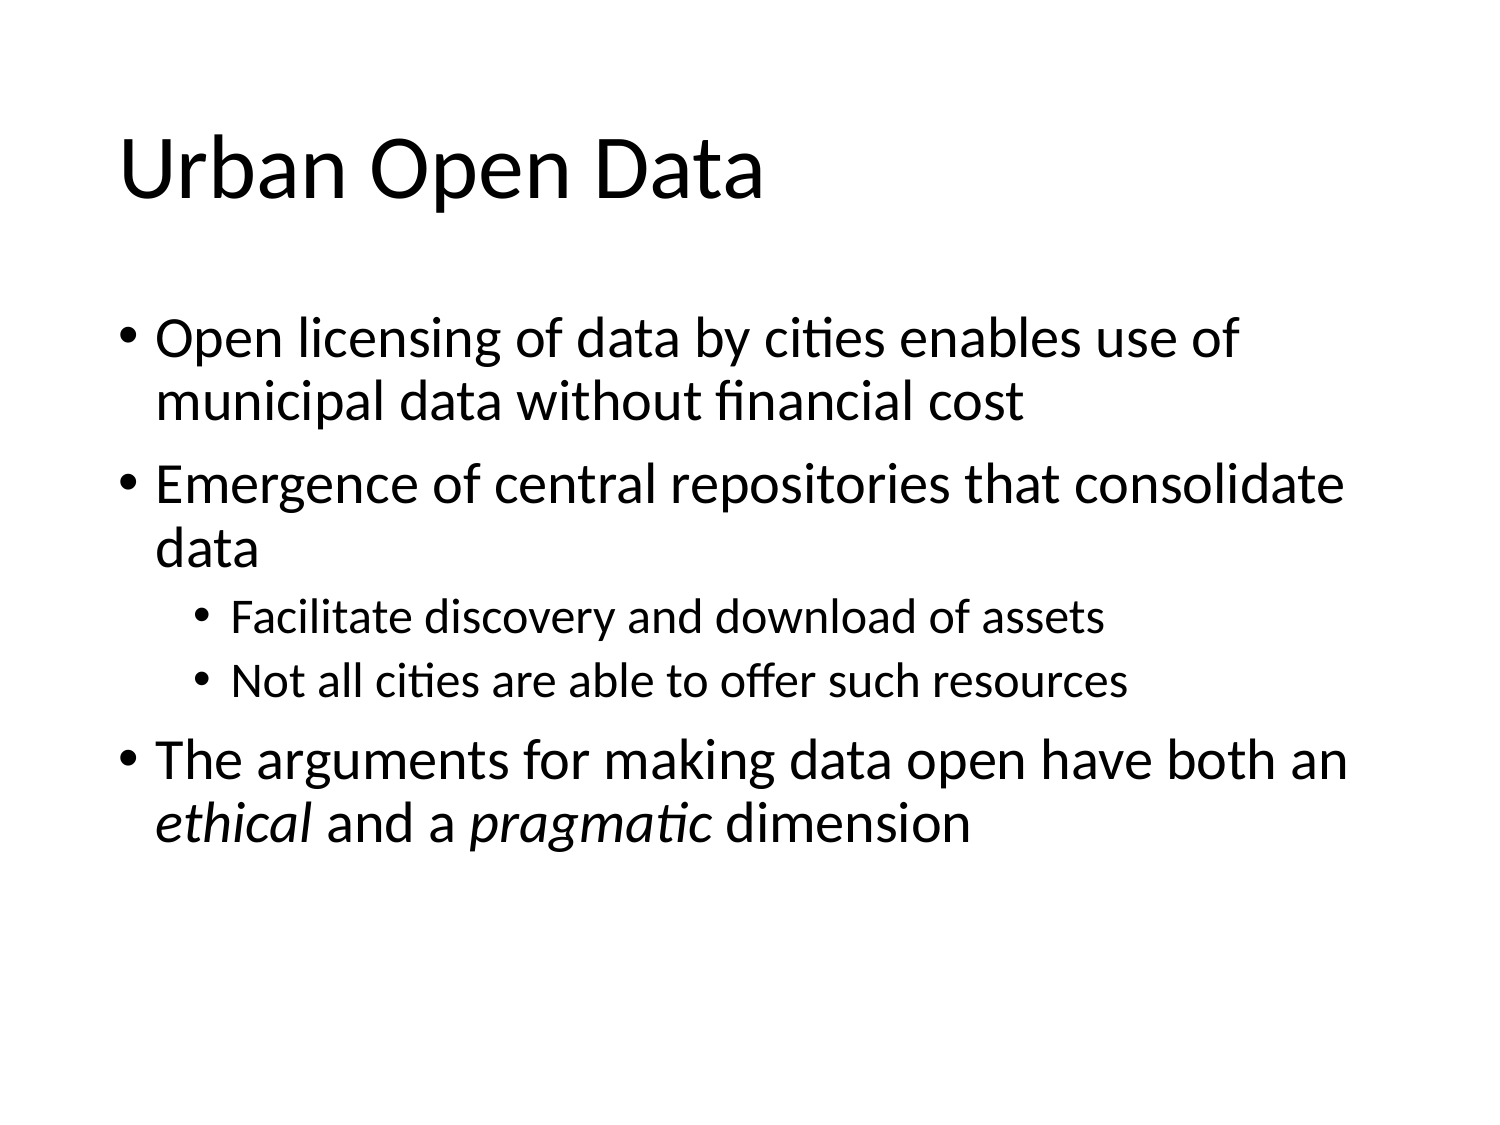

# Urban Open Data
Open licensing of data by cities enables use of municipal data without financial cost
Emergence of central repositories that consolidate data
Facilitate discovery and download of assets
Not all cities are able to offer such resources
The arguments for making data open have both an ethical and a pragmatic dimension